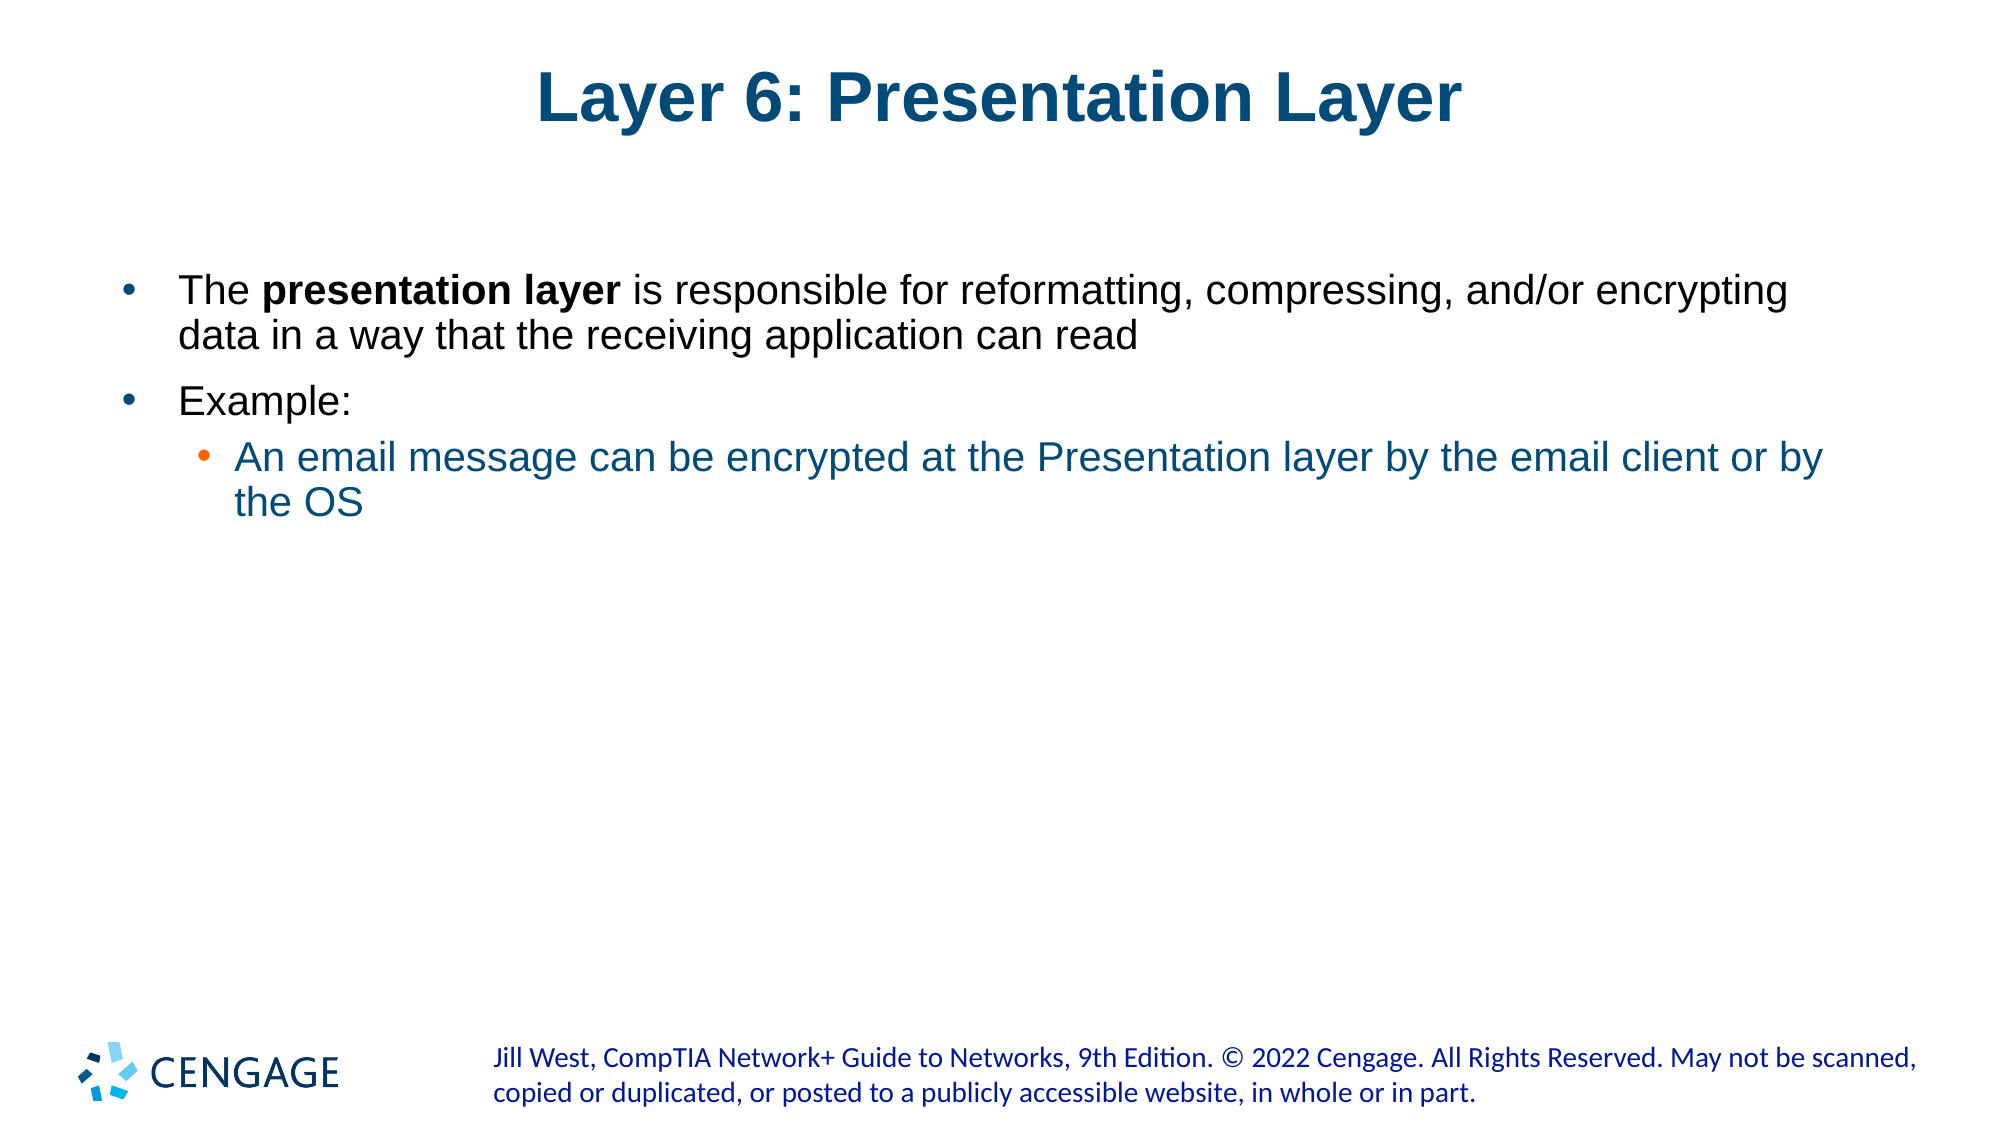

# Layer 6: Presentation Layer
The presentation layer is responsible for reformatting, compressing, and/or encrypting data in a way that the receiving application can read
Example:
An email message can be encrypted at the Presentation layer by the email client or by the OS